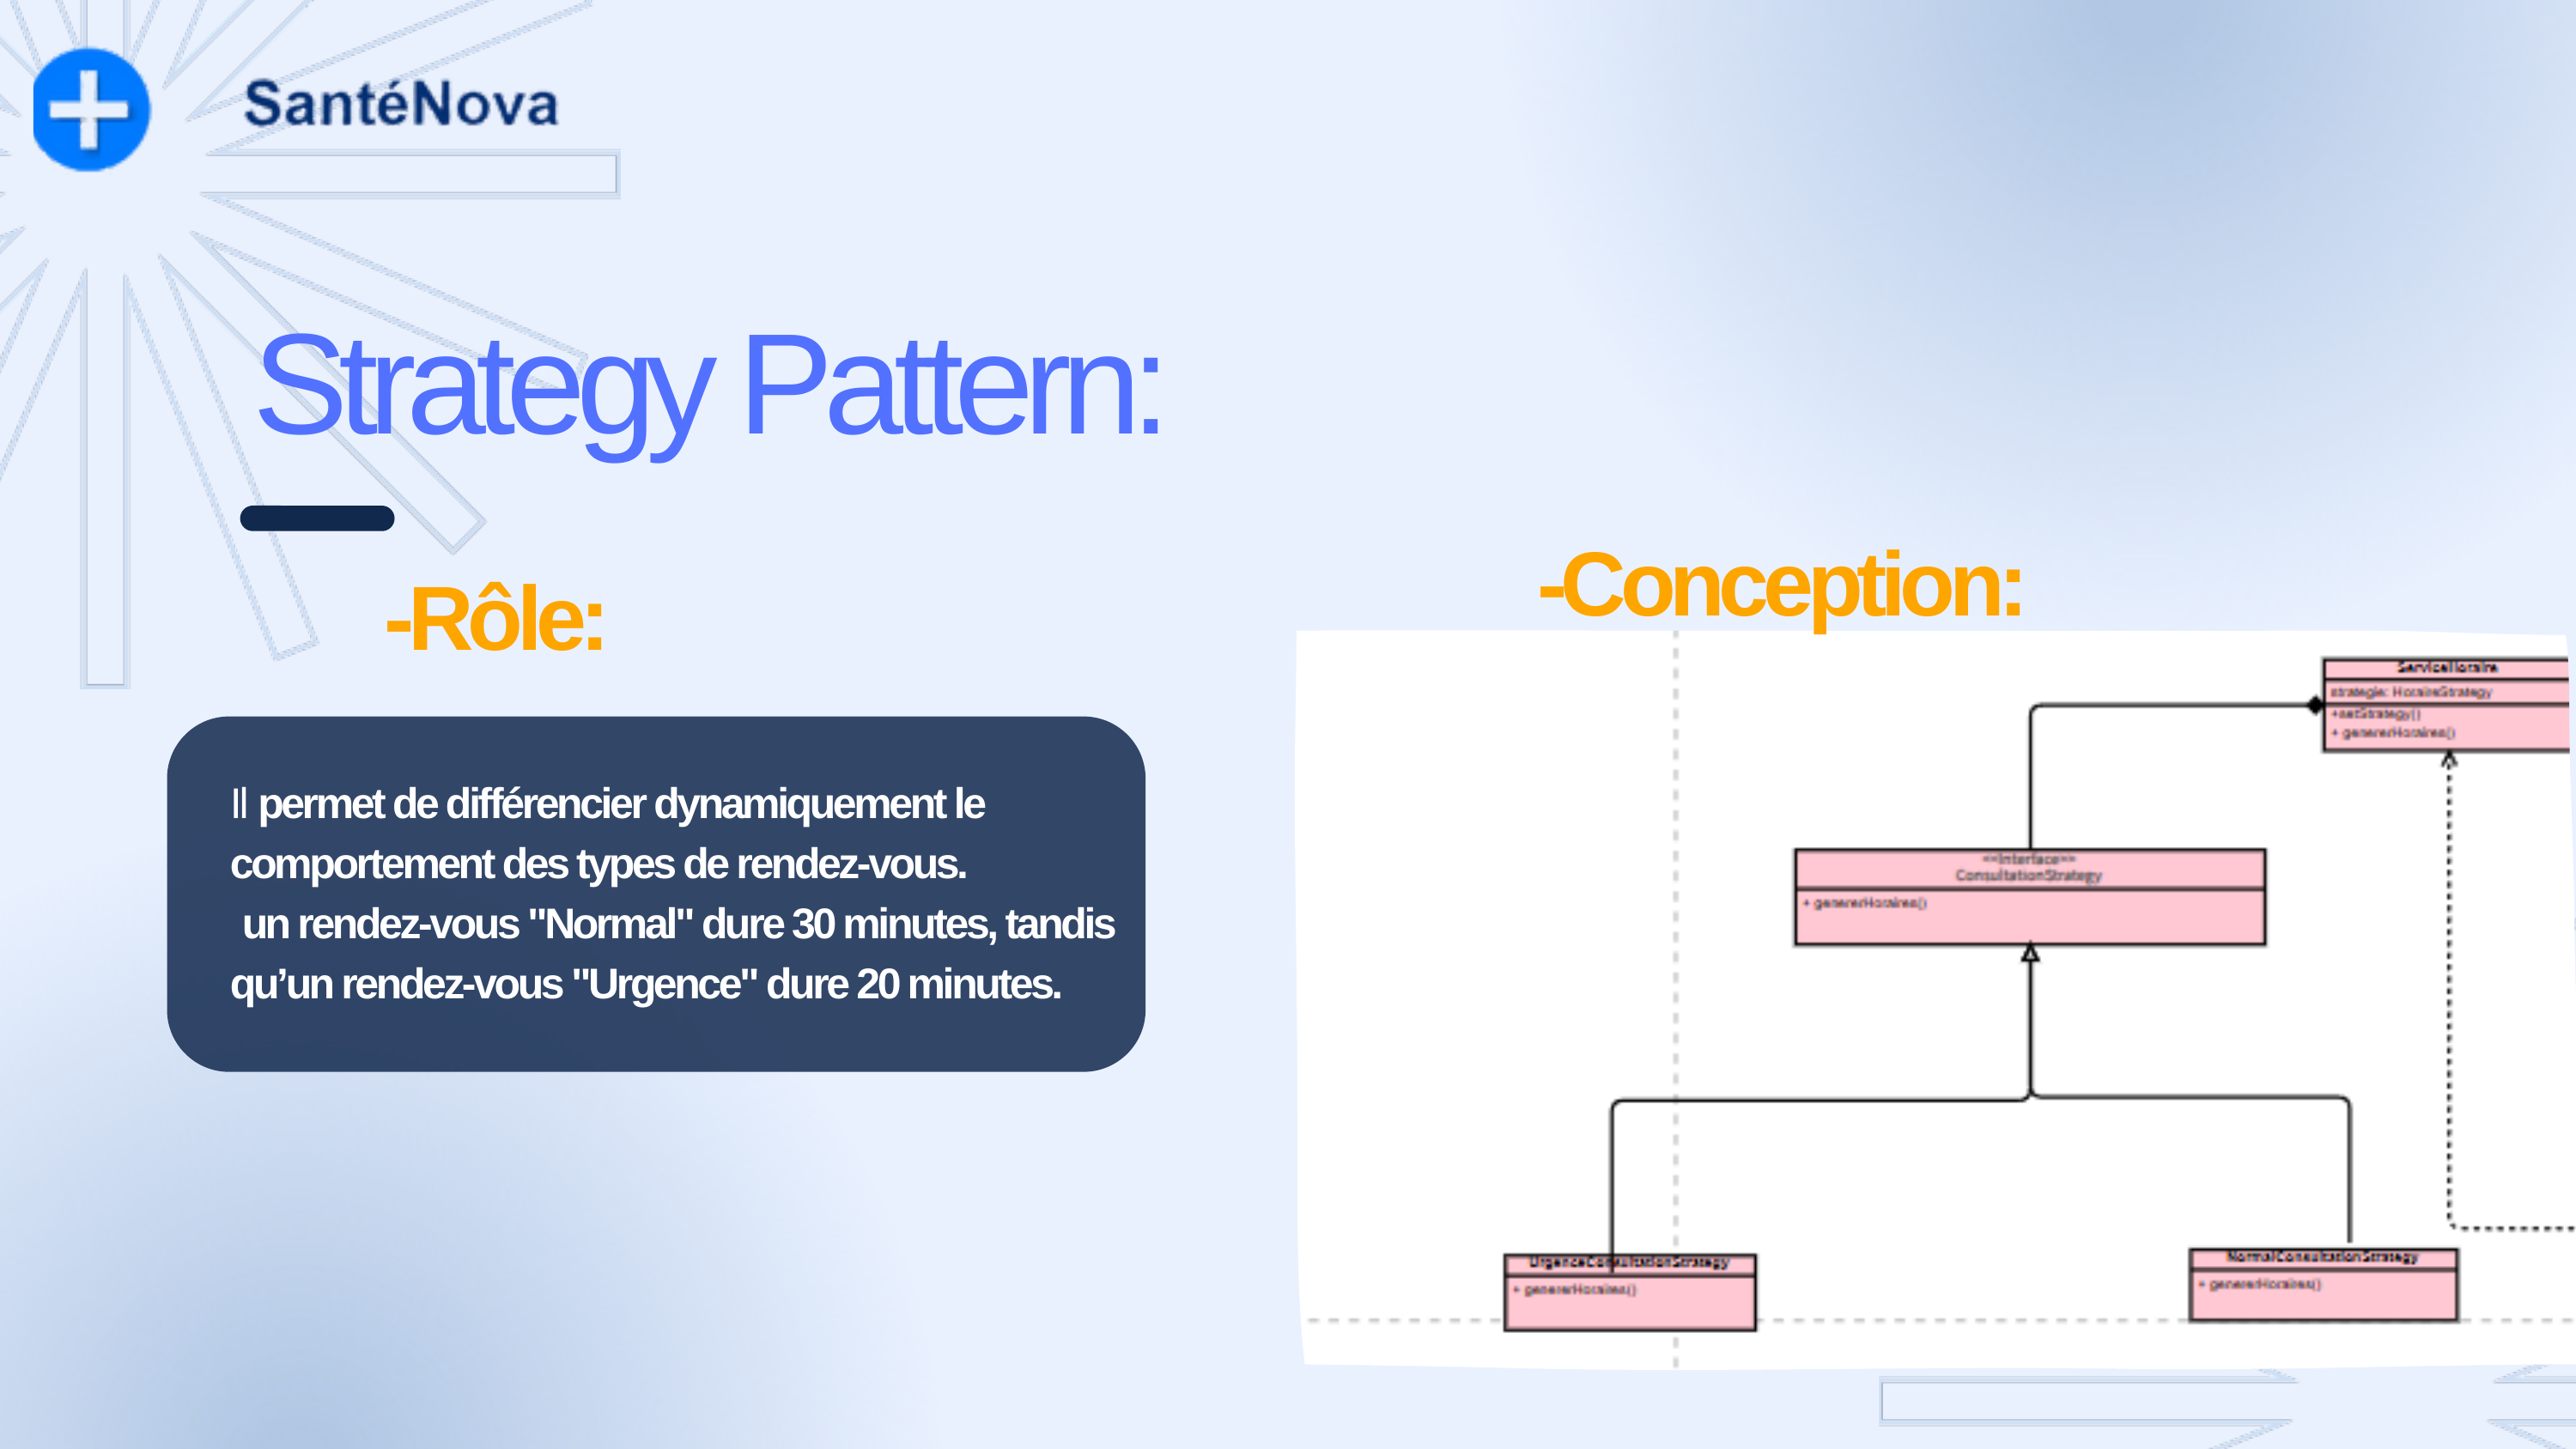

Strategy Pattern:
-Conception:

-Rôle:

Il permet de différencier dynamiquement le comportement des types de rendez-vous.
 un rendez-vous "Normal" dure 30 minutes, tandis qu’un rendez-vous "Urgence" dure 20 minutes.